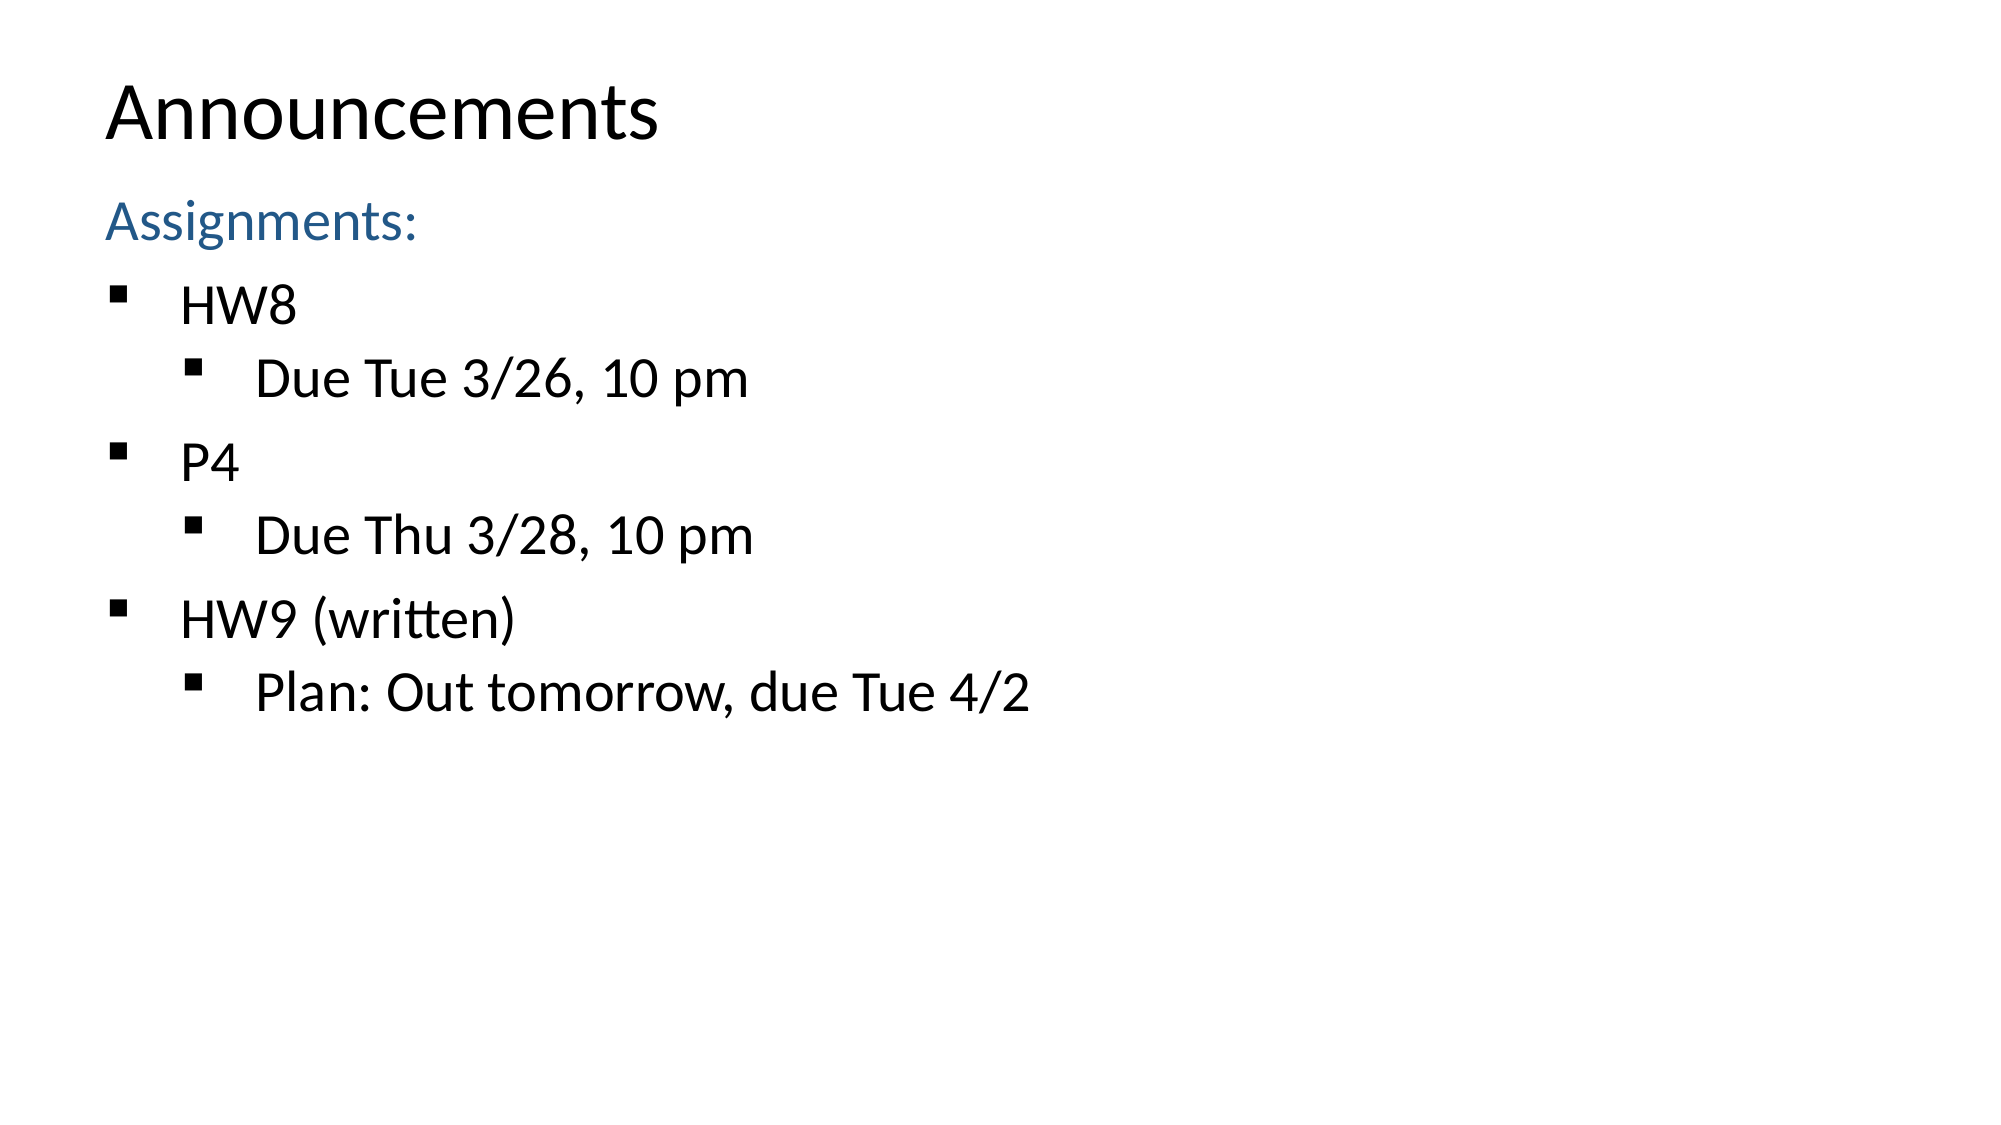

# Announcements
Assignments:
HW8
Due Tue 3/26, 10 pm
P4
Due Thu 3/28, 10 pm
HW9 (written)
Plan: Out tomorrow, due Tue 4/2